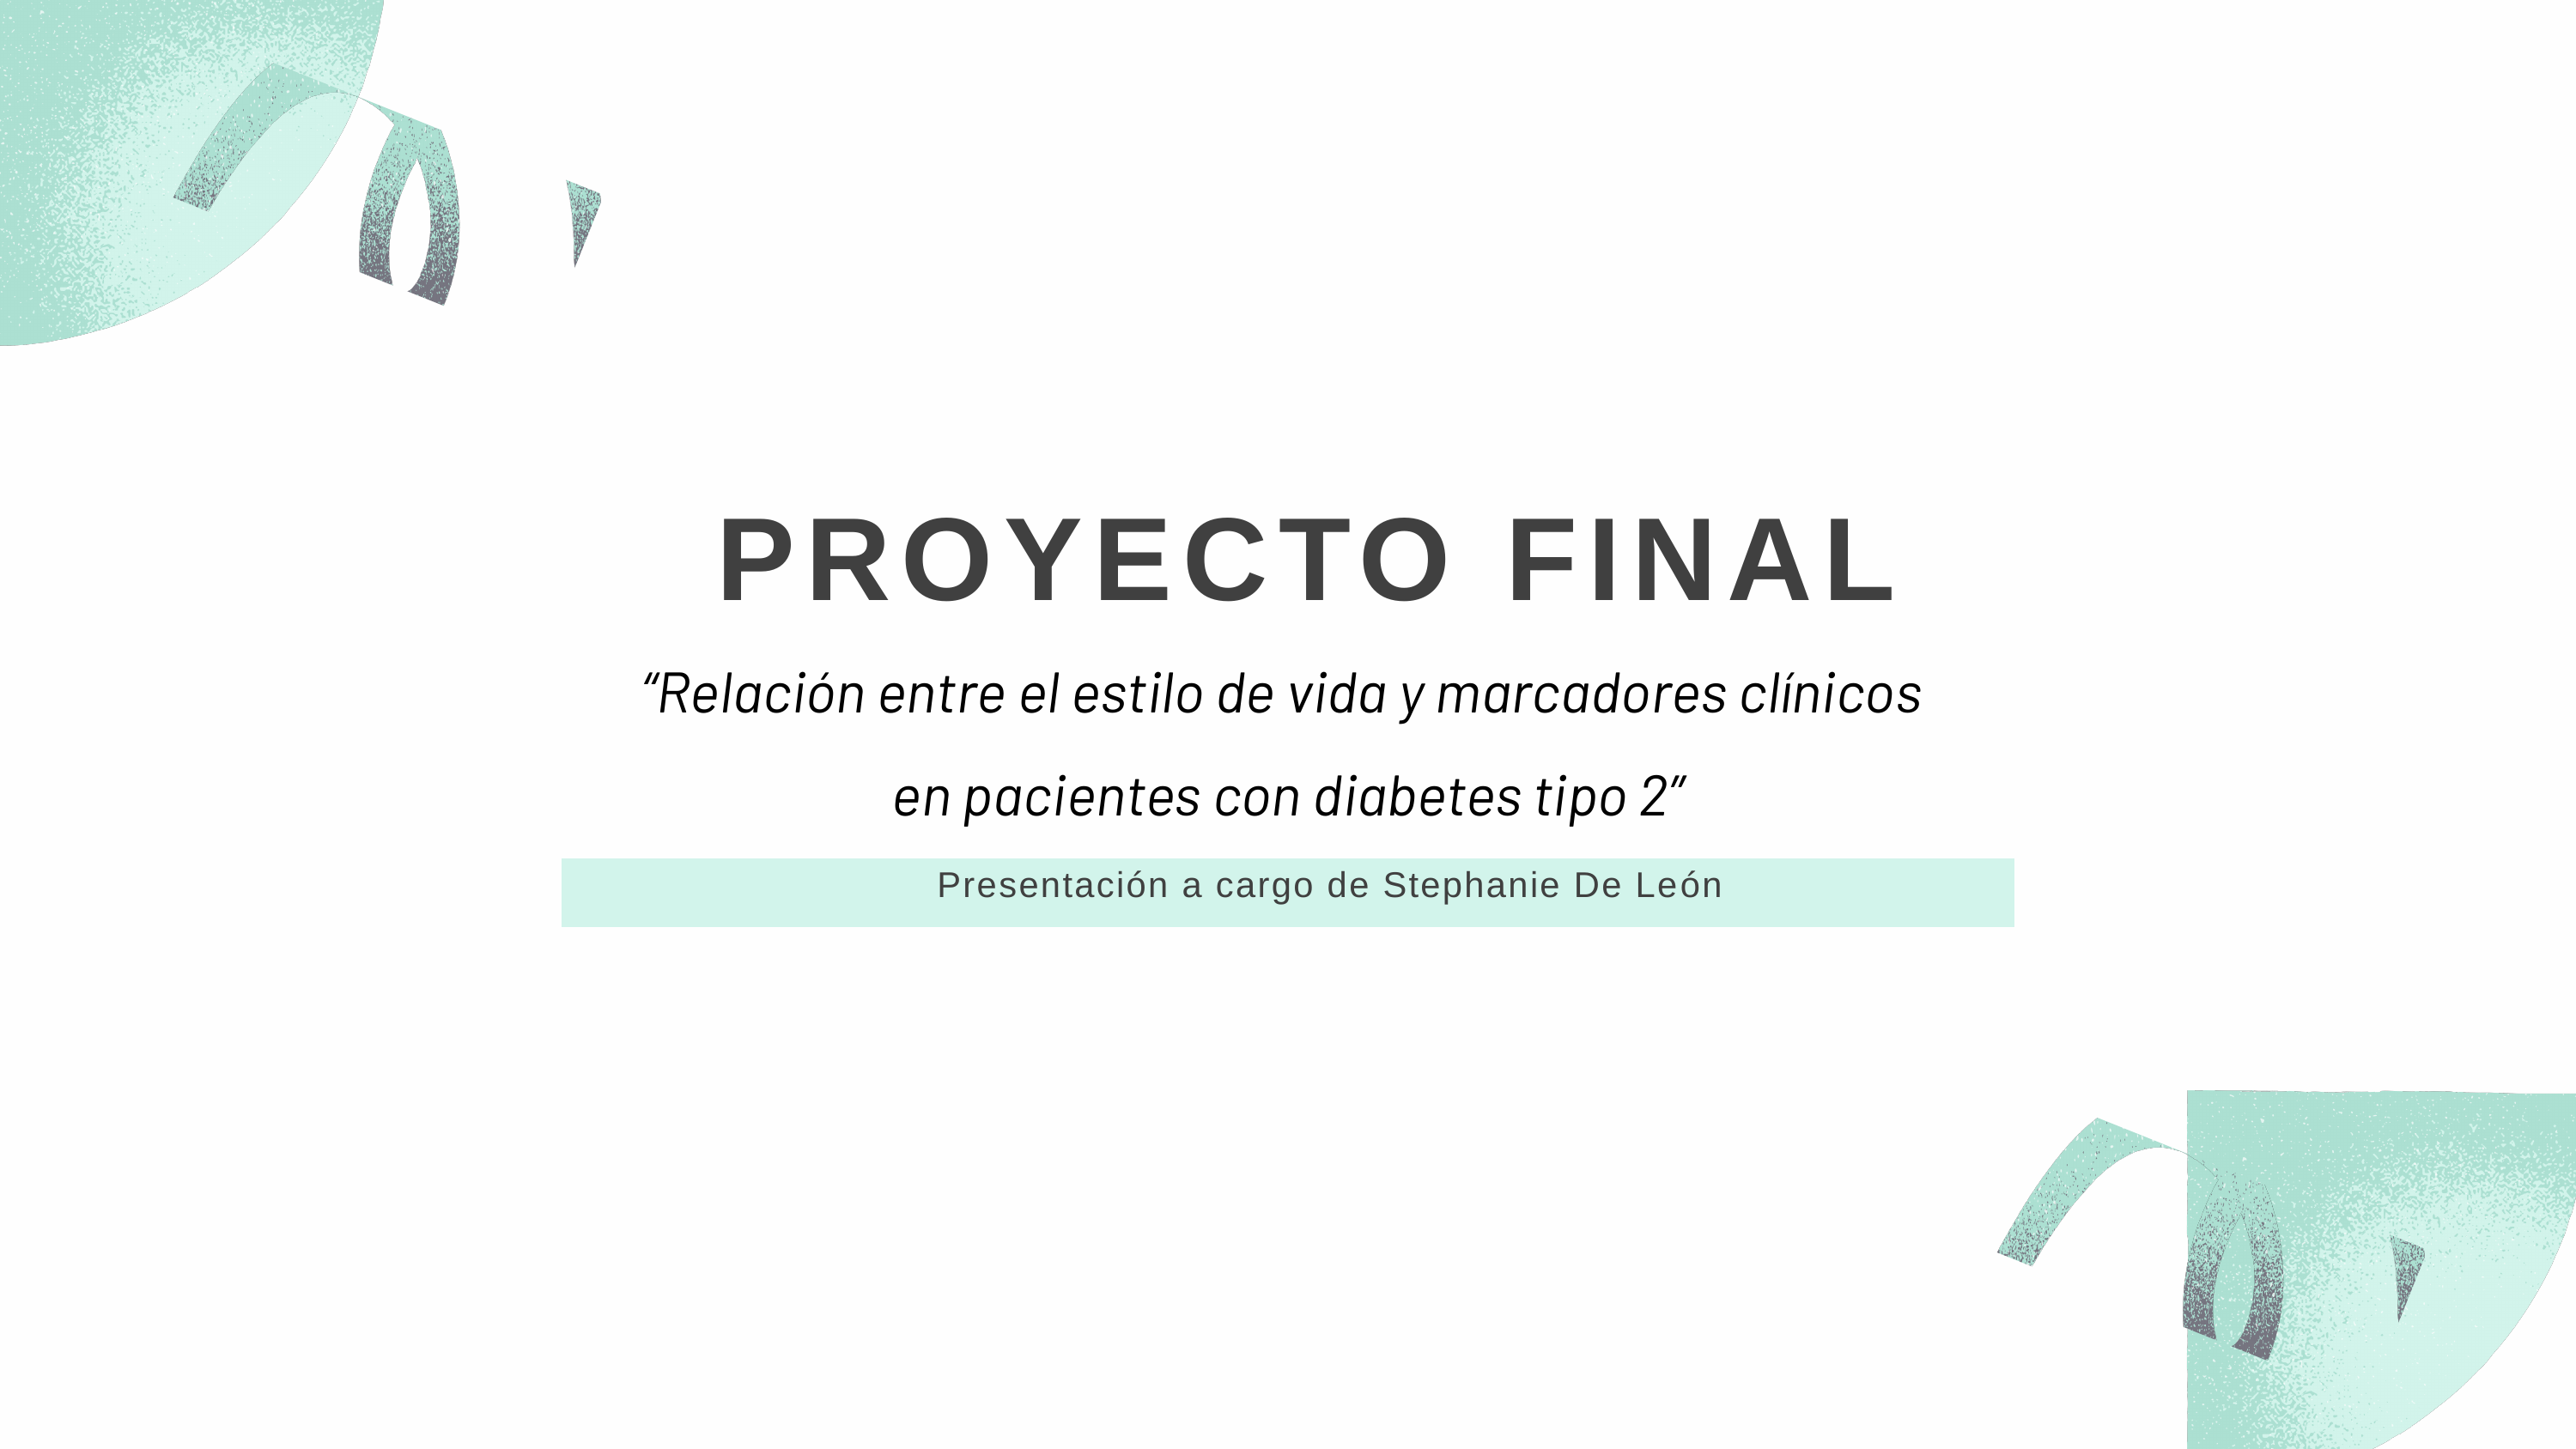

PROYECTO FINAL
“Relación entre el estilo de vida y marcadores clínicos
en pacientes con diabetes tipo 2”

Presentación a cargo de Stephanie De León